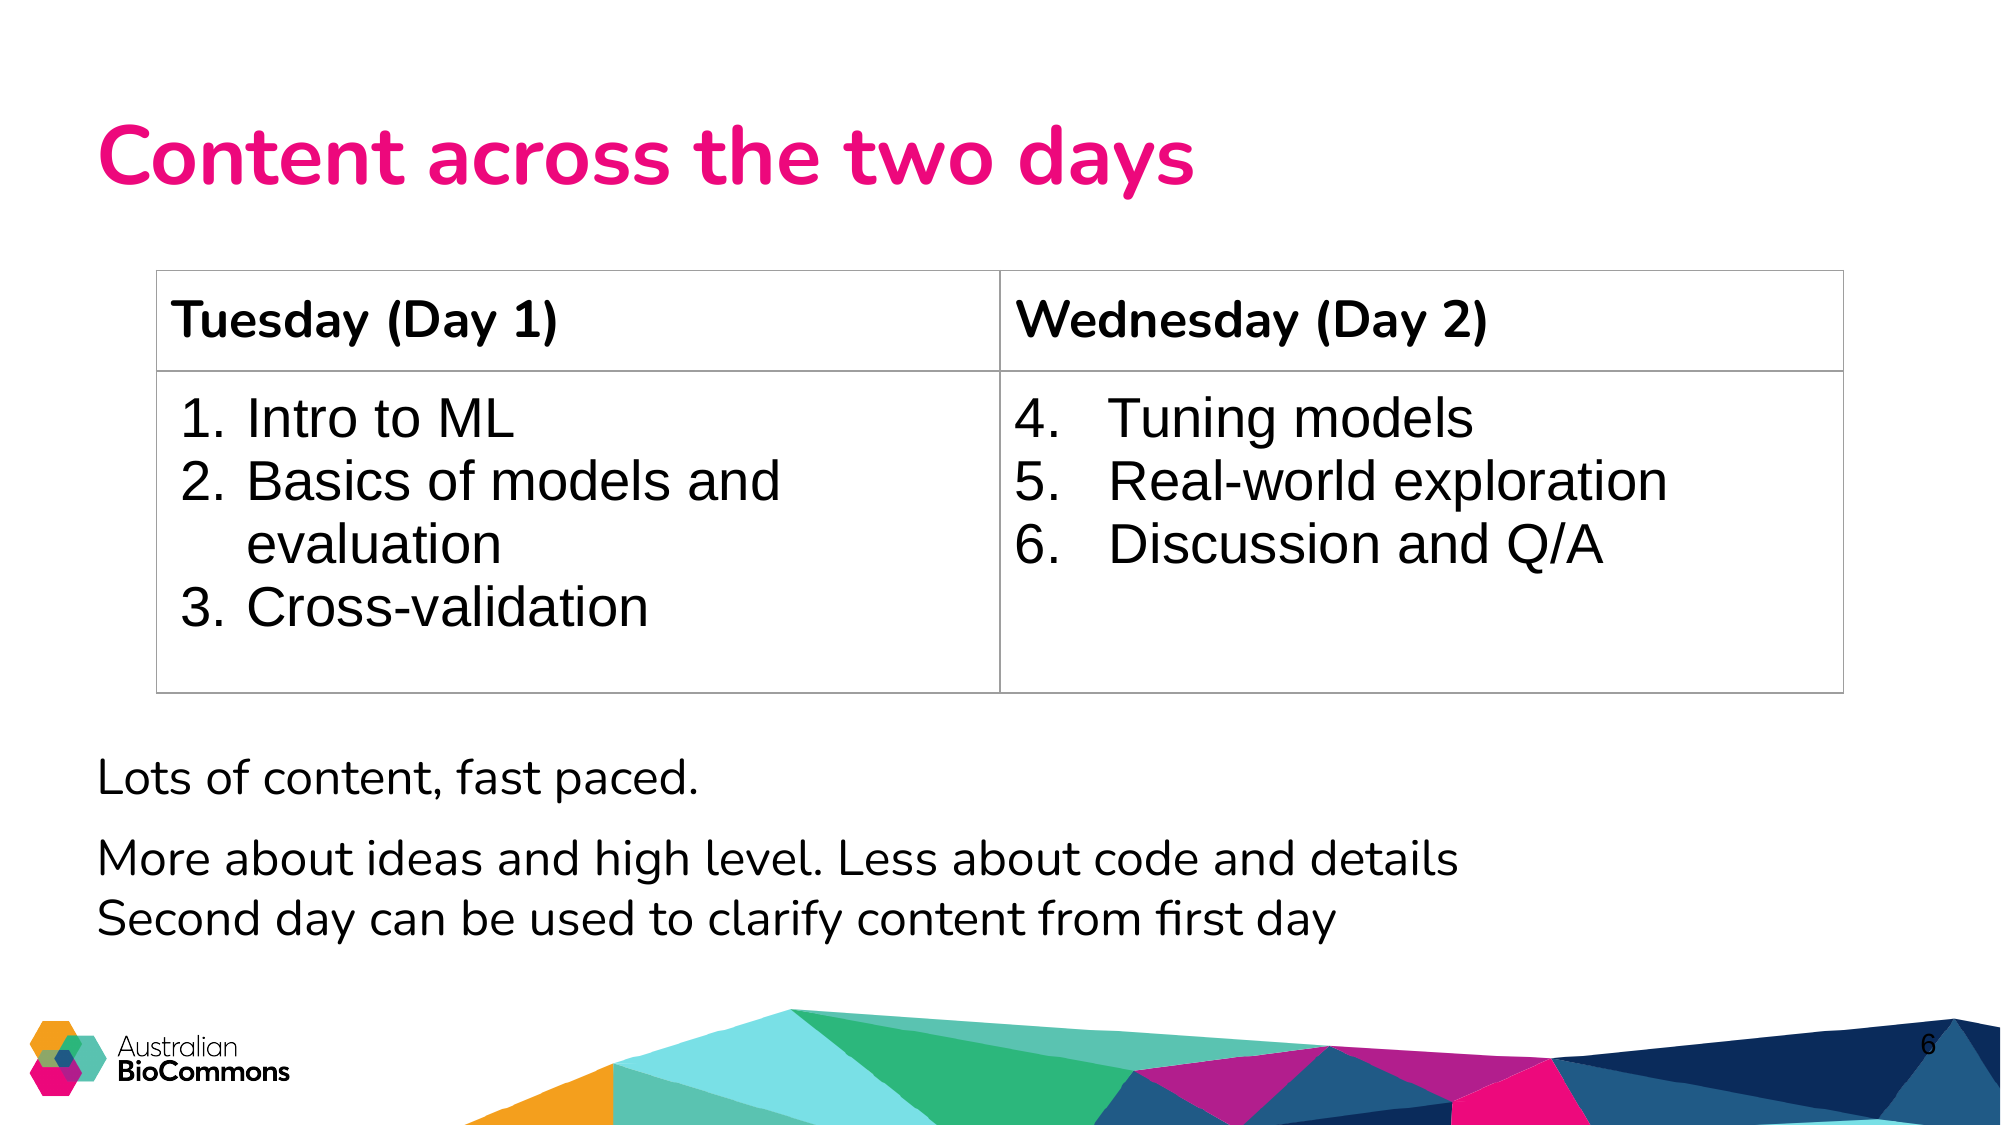

# Content across the two days
| Tuesday (Day 1) | Wednesday (Day 2) |
| --- | --- |
| Intro to ML Basics of models and evaluation Cross-validation | 4. Tuning models 5. Real-world exploration 6. Discussion and Q/A |
Lots of content, fast paced.
More about ideas and high level. Less about code and details
Second day can be used to clarify content from first day
6